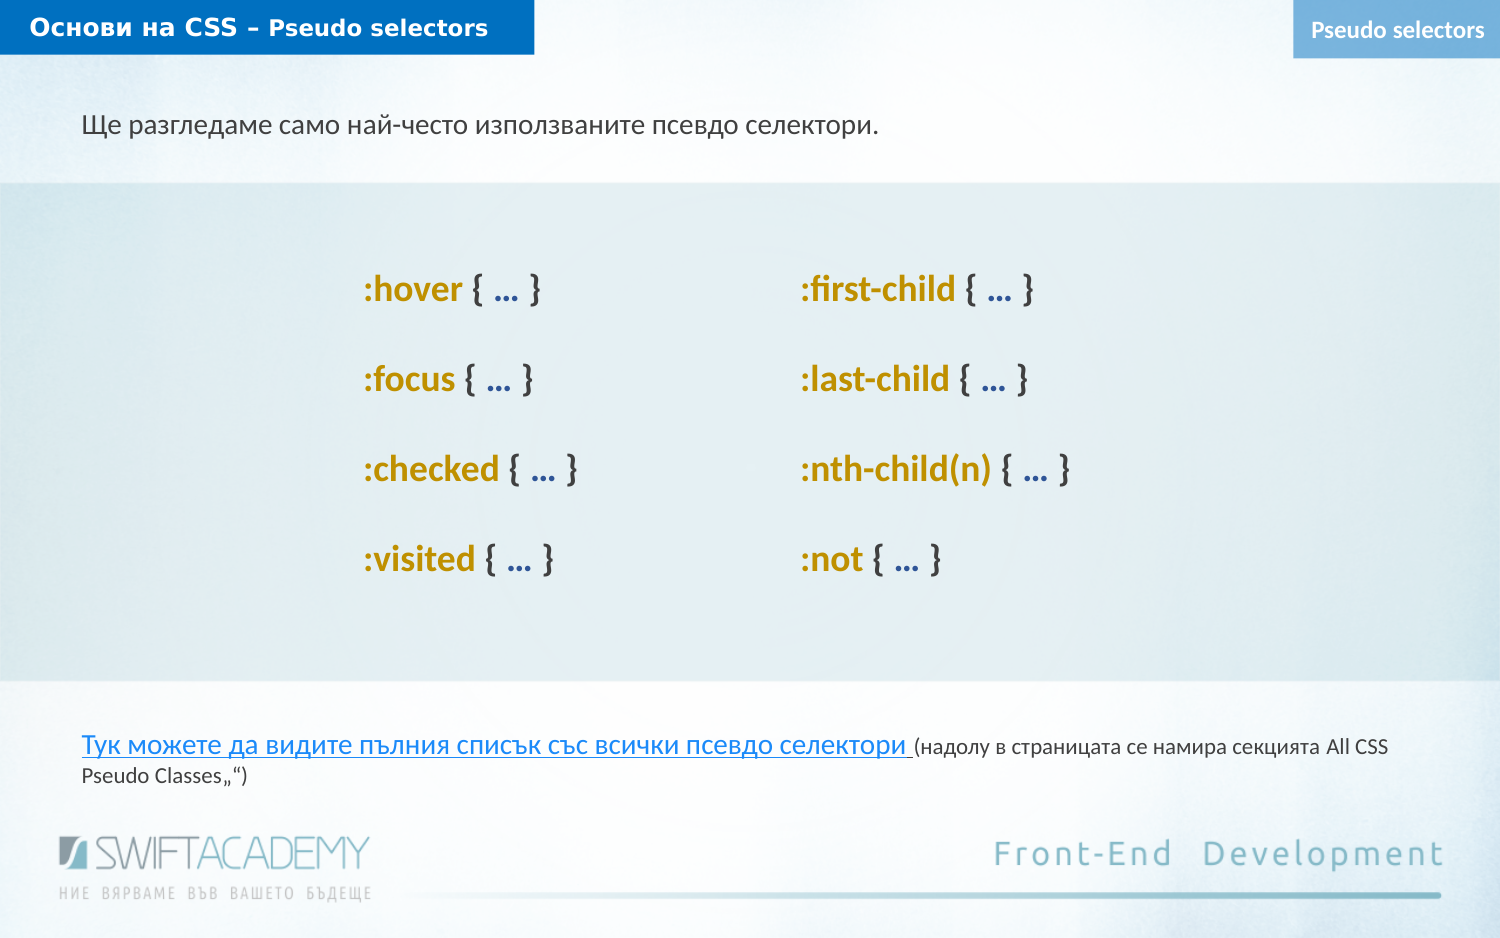

Основи на CSS – Pseudo selectors
Pseudo selectors
Ще разгледаме само най-често използваните псевдо селектори.

:hover { … }

:focus { … }

:checked { … }

:visited { … }
:first-child { … }

:last-child { … }

:nth-child(n) { … }

:not { … }
Тук можете да видите пълния списък със всички псевдо селектори (надолу в страницата се намира секцията All CSS Pseudo Classes„“)